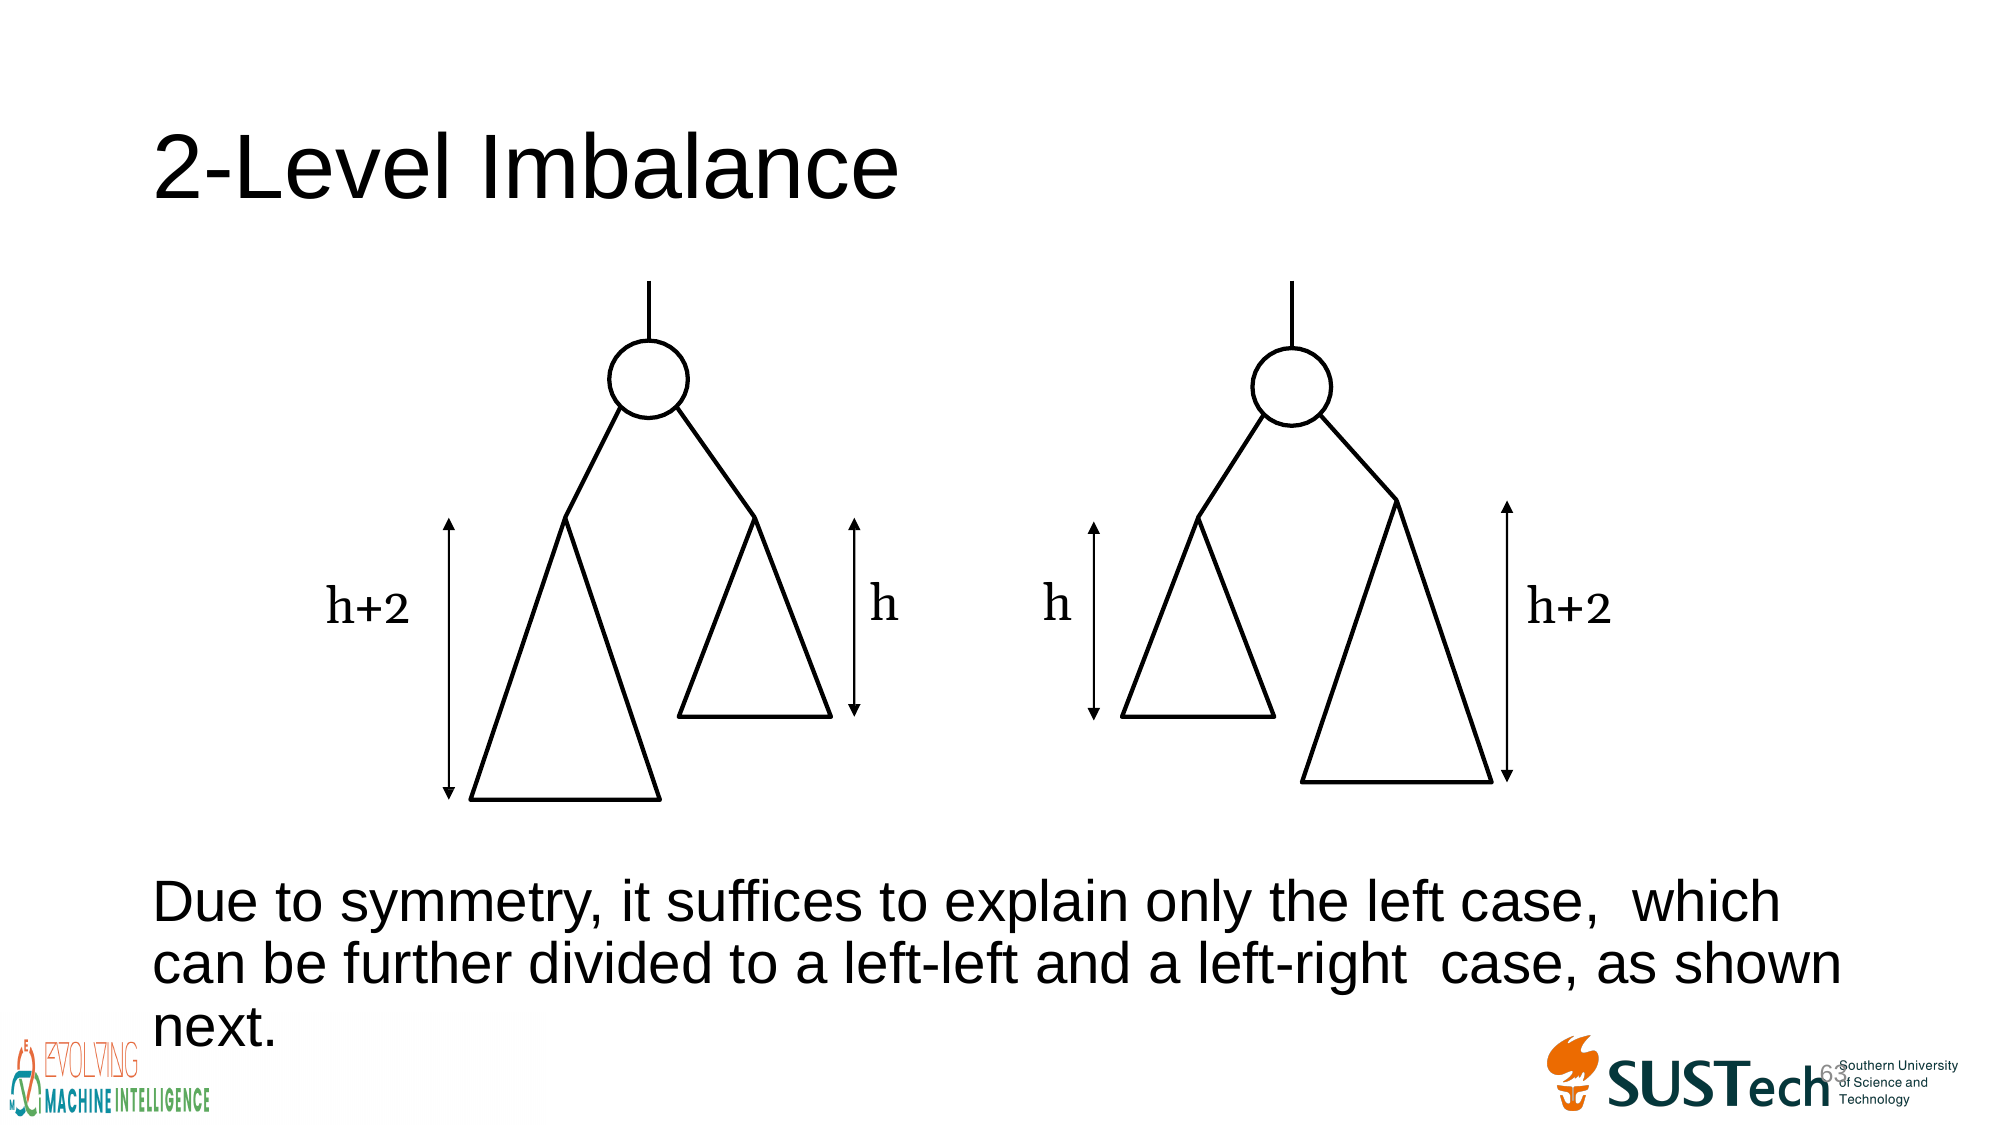

# 2-Level Imbalance

h
h
h+2
h+2
Due to symmetry, it suffices to explain only the left case,  which can be further divided to a left-left and a left-right  case, as shown next.

63